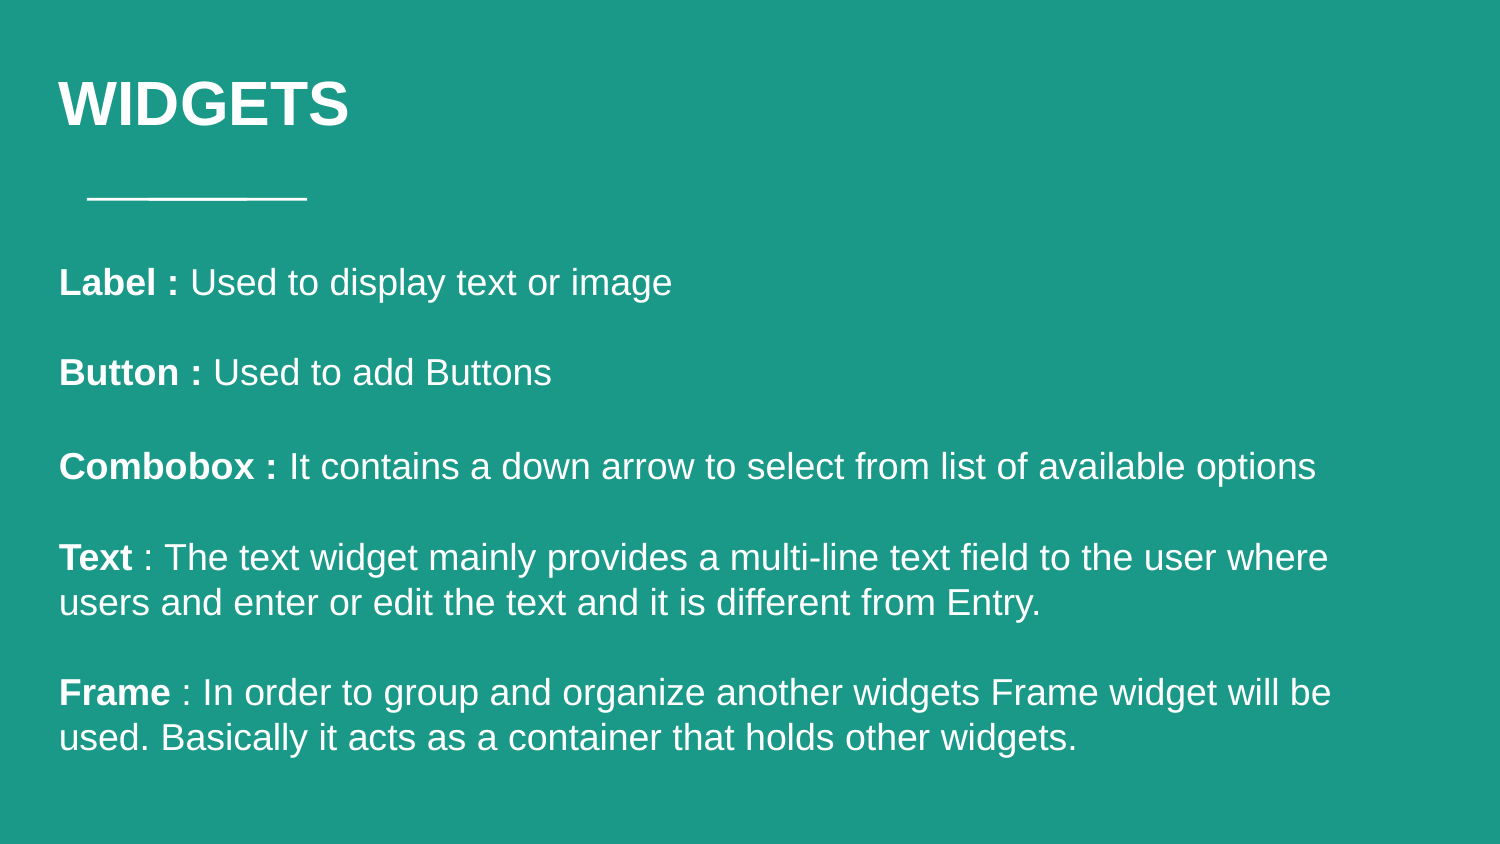

WIDGETS

Label : Used to display text or image

Button : Used to add Buttons

Combobox : It contains a down arrow to select from list of available options

Text : The text widget mainly provides a multi-line text field to the user where users and enter or edit the text and it is different from Entry.

Frame : In order to group and organize another widgets Frame widget will be used. Basically it acts as a container that holds other widgets.

#